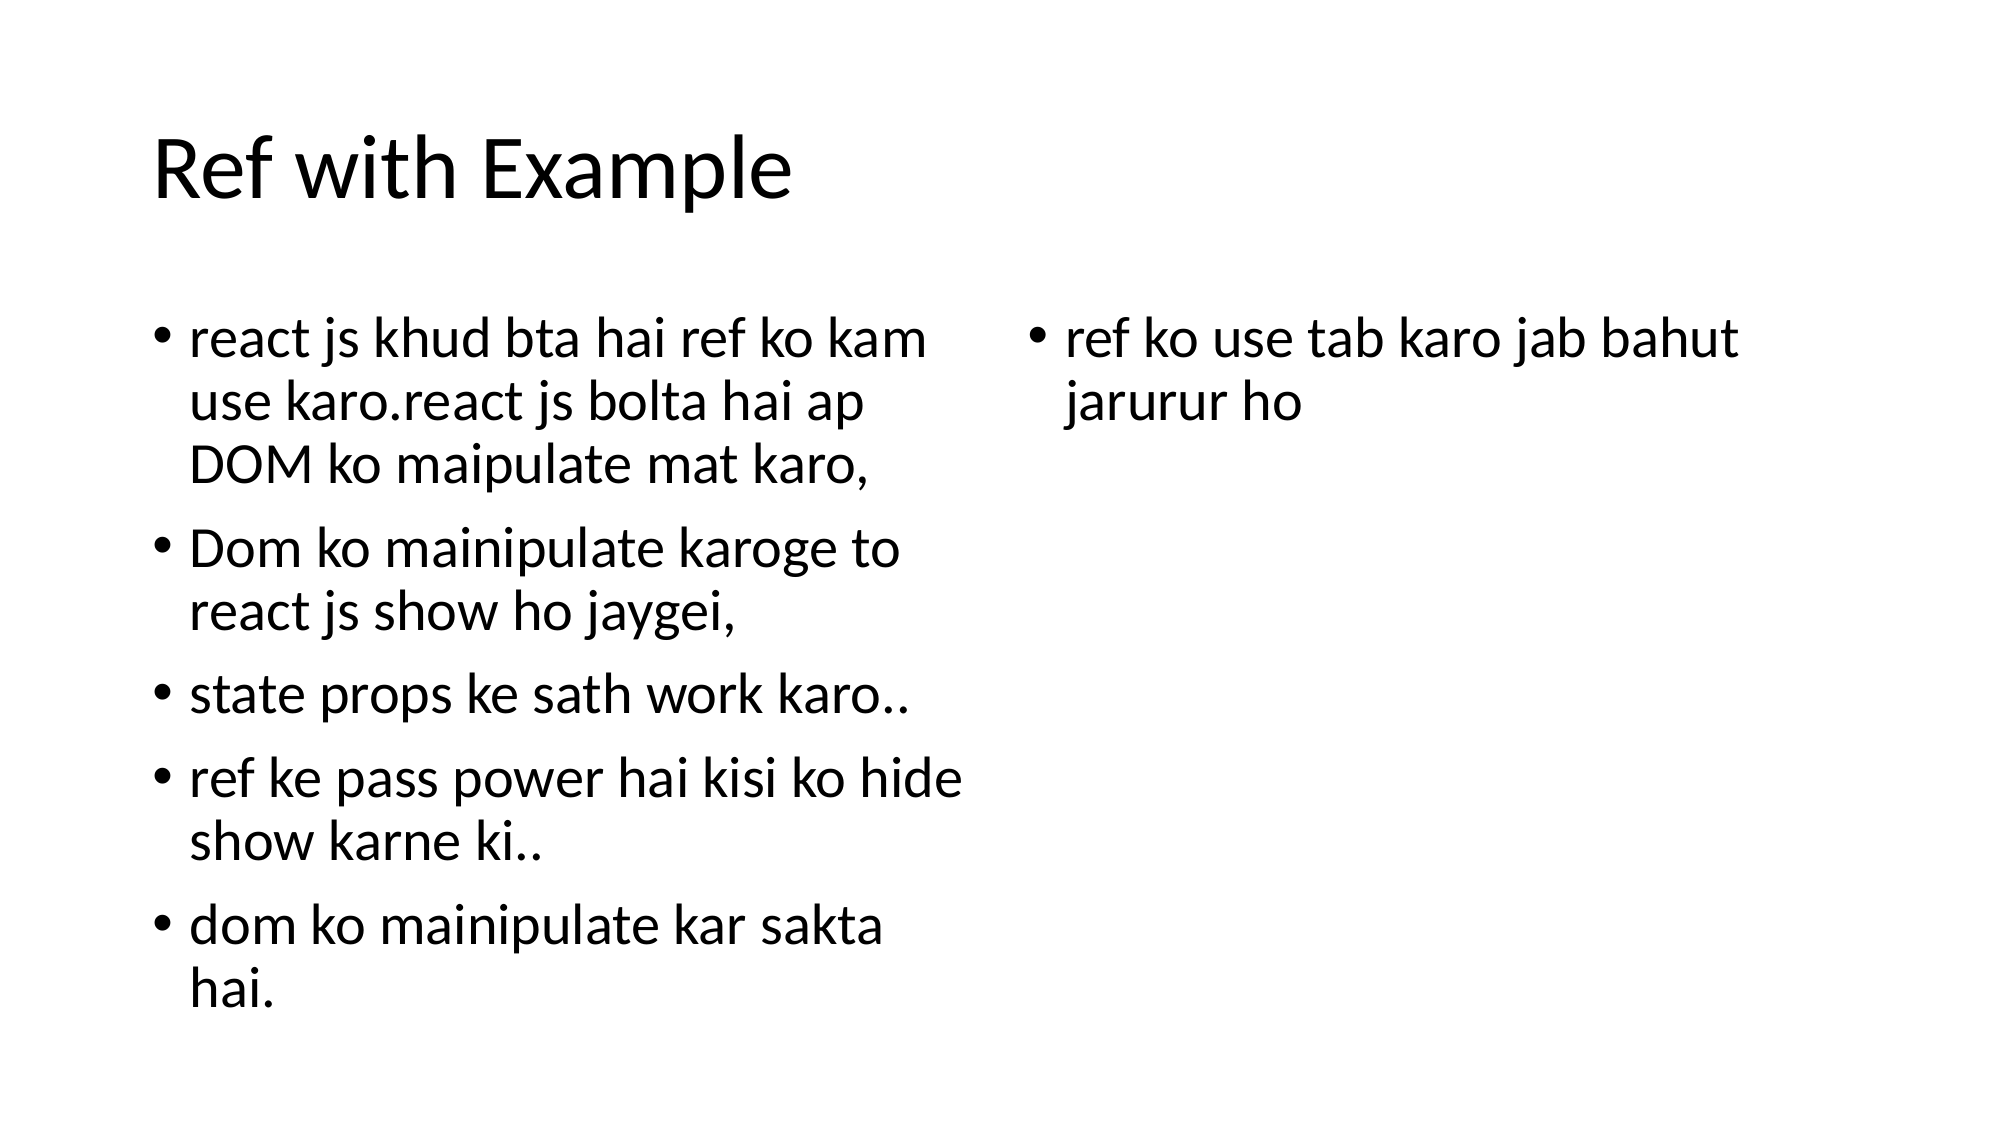

# Ref with Example
react js khud bta hai ref ko kam use karo.react js bolta hai ap DOM ko maipulate mat karo,
Dom ko mainipulate karoge to react js show ho jaygei,
state props ke sath work karo..
ref ke pass power hai kisi ko hide show karne ki..
dom ko mainipulate kar sakta hai.
ref ko use tab karo jab bahut jarurur ho